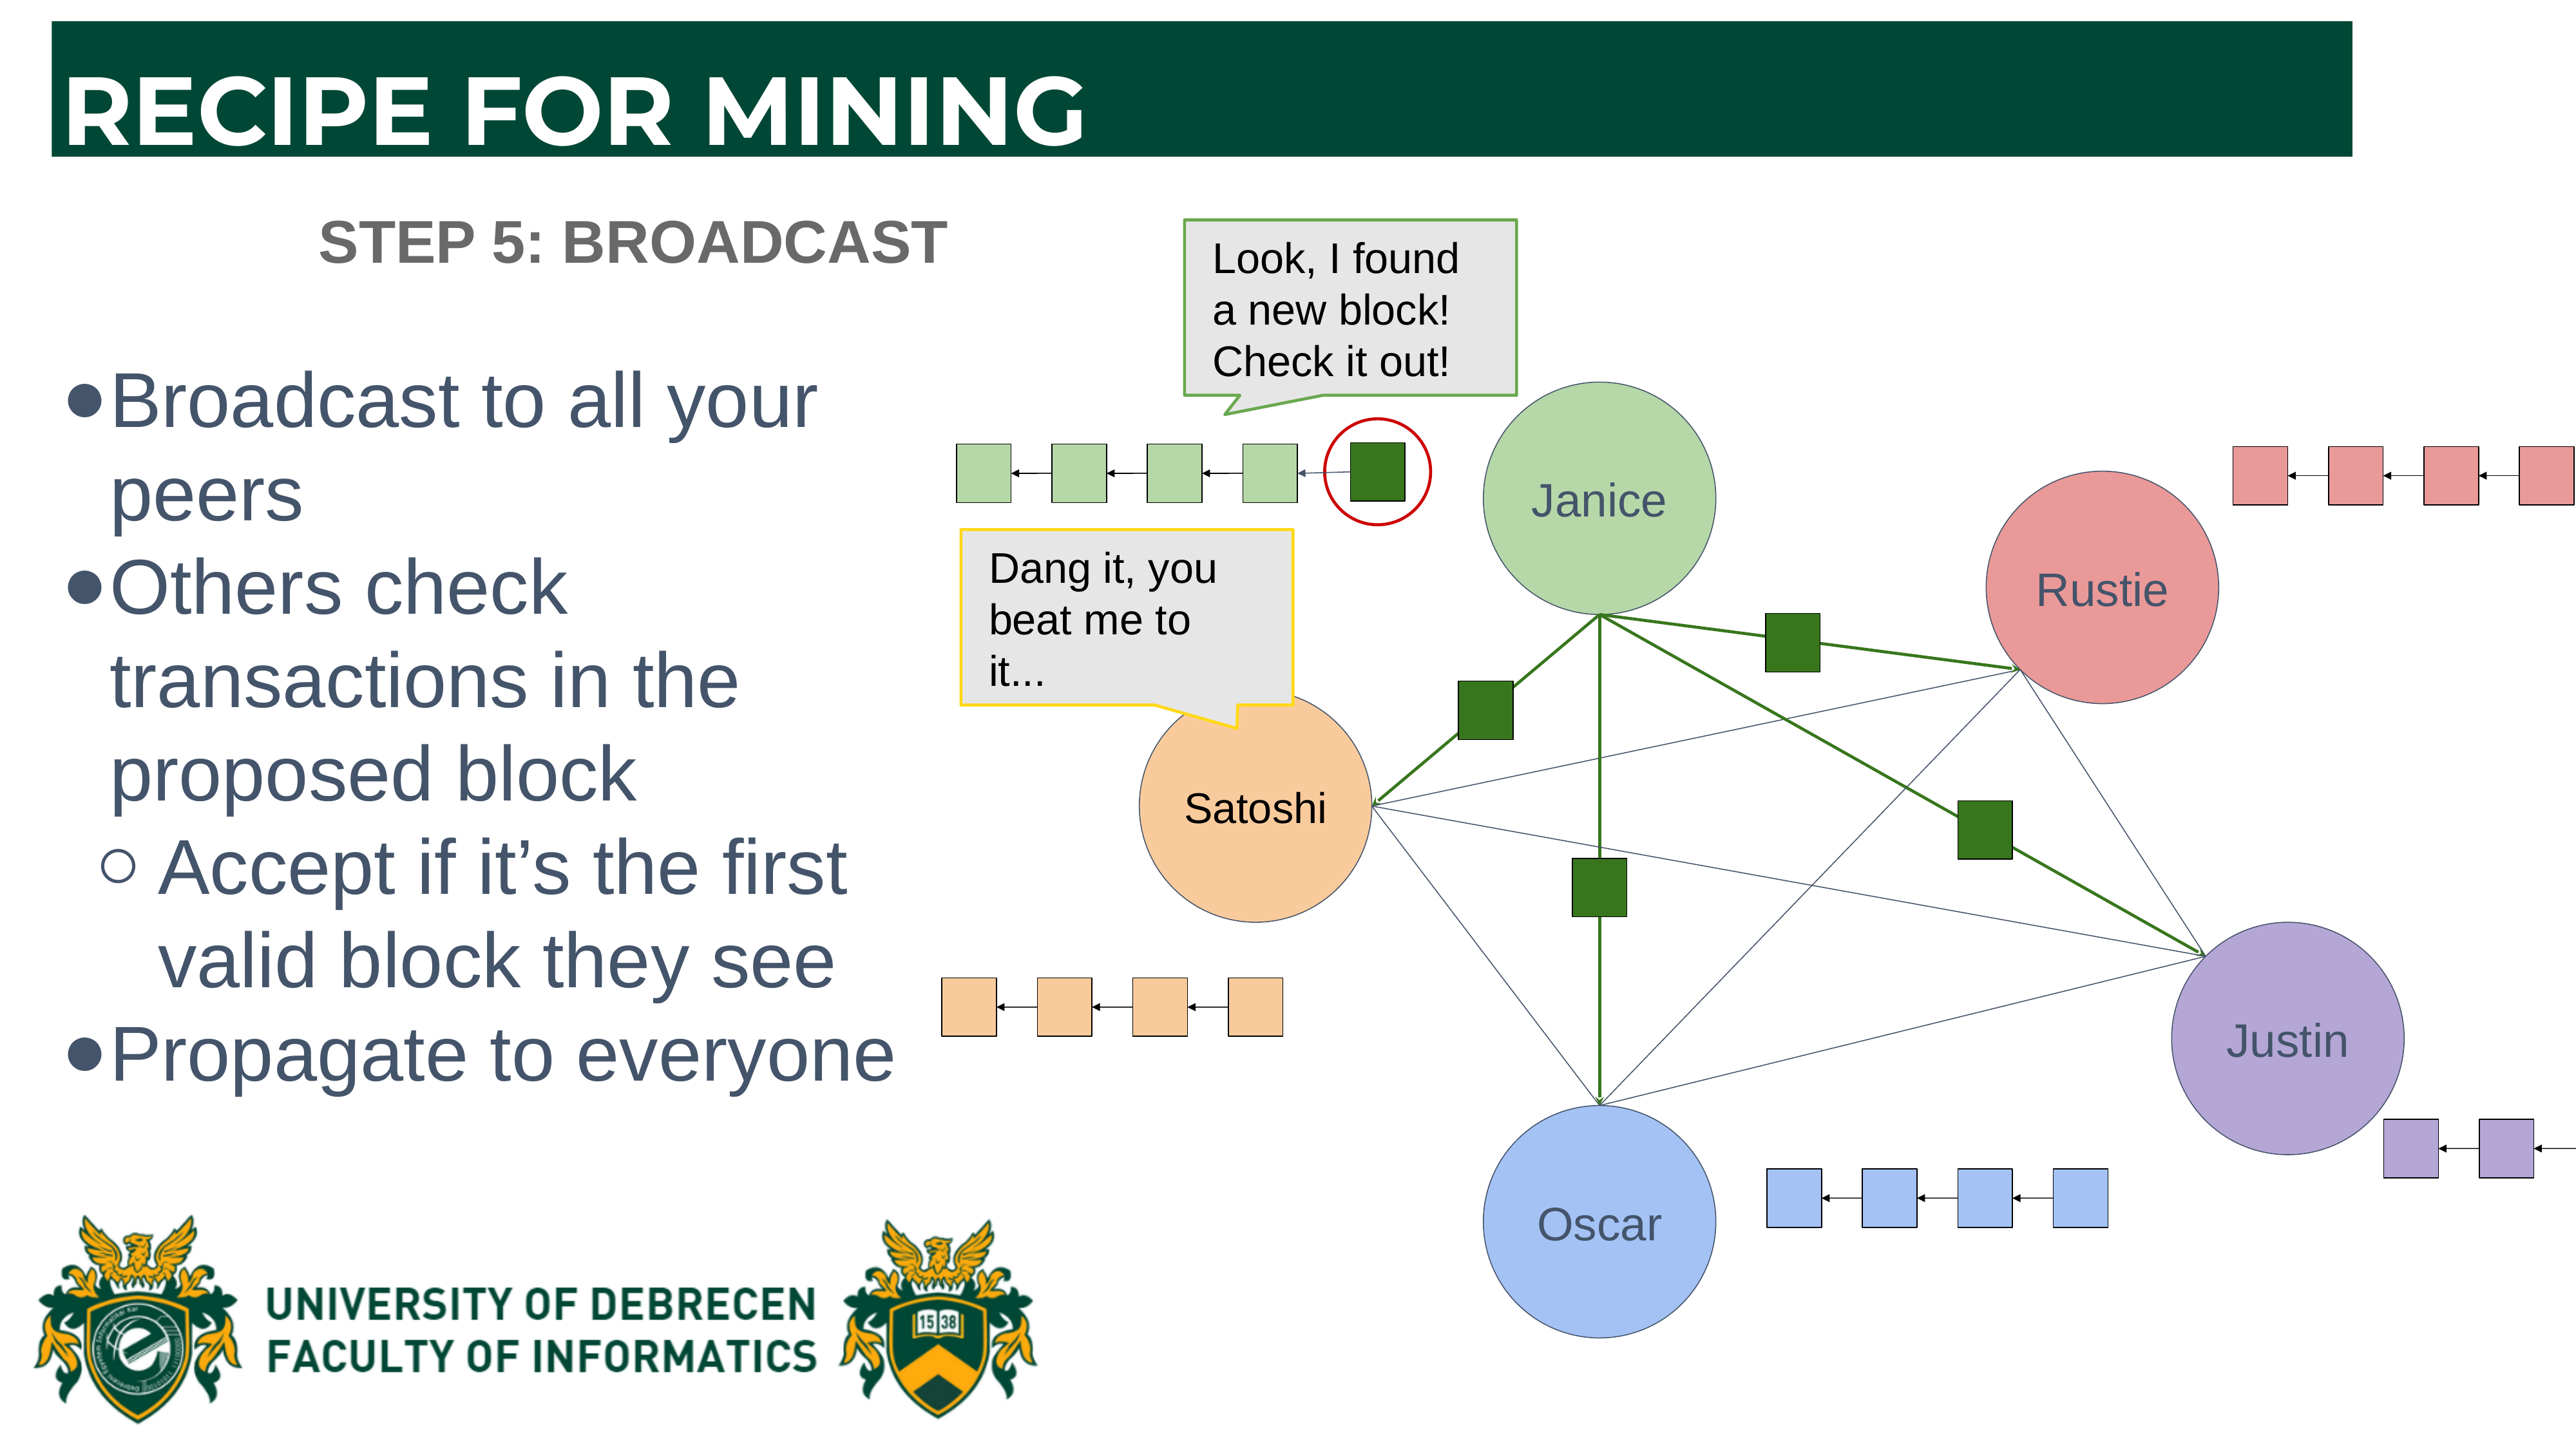

RECIPE FOR MINING
STEP 5: BROADCAST
Look, I found a new block! Check it out!
Broadcast to all your peers
Others check transactions in the proposed block
Accept if it’s the first valid block they see
Propagate to everyone
Janice

Rustie
Dang it, you beat me to it...

Satoshi

Justin

Oscar